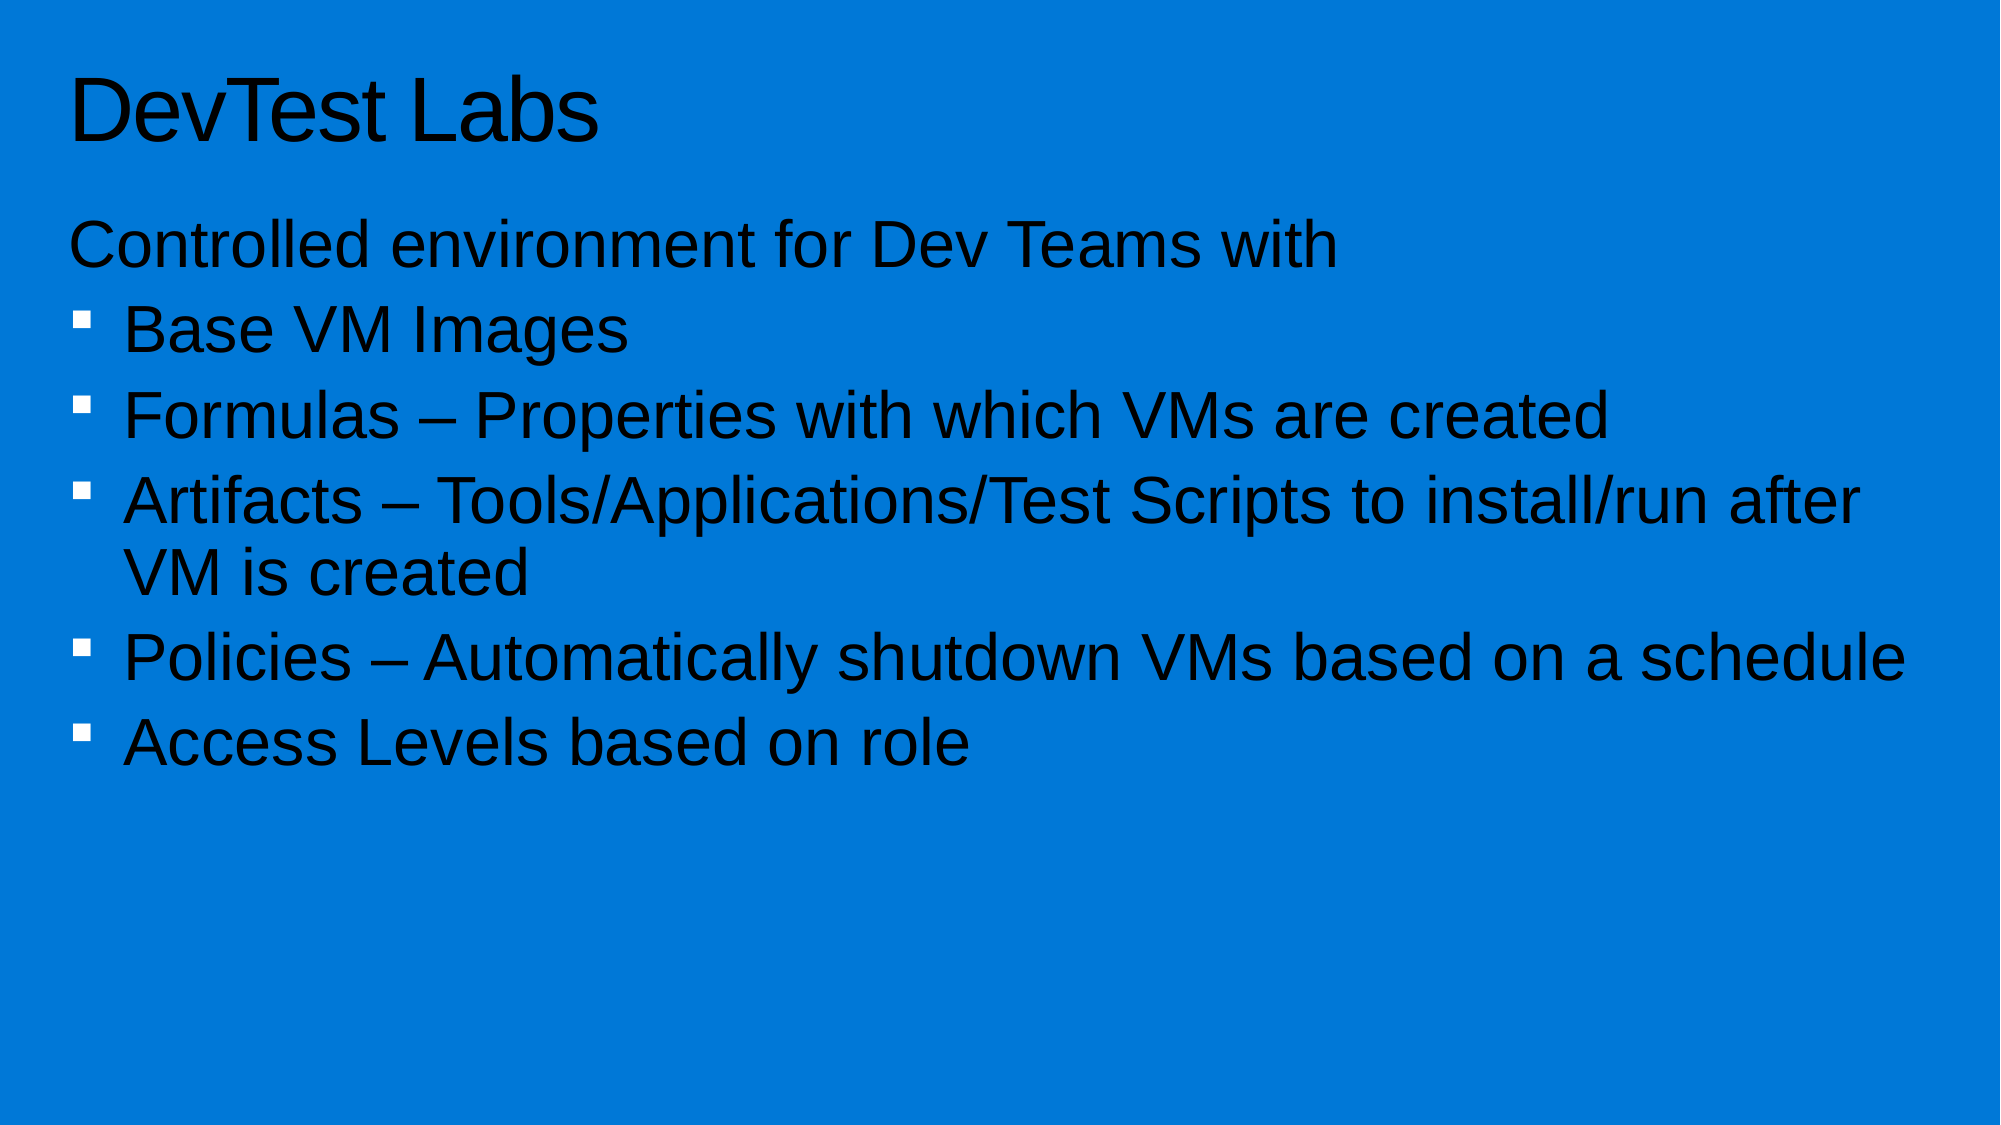

# DevTest Labs
Controlled environment for Dev Teams with
Base VM Images
Formulas – Properties with which VMs are created
Artifacts – Tools/Applications/Test Scripts to install/run after VM is created
Policies – Automatically shutdown VMs based on a schedule
Access Levels based on role